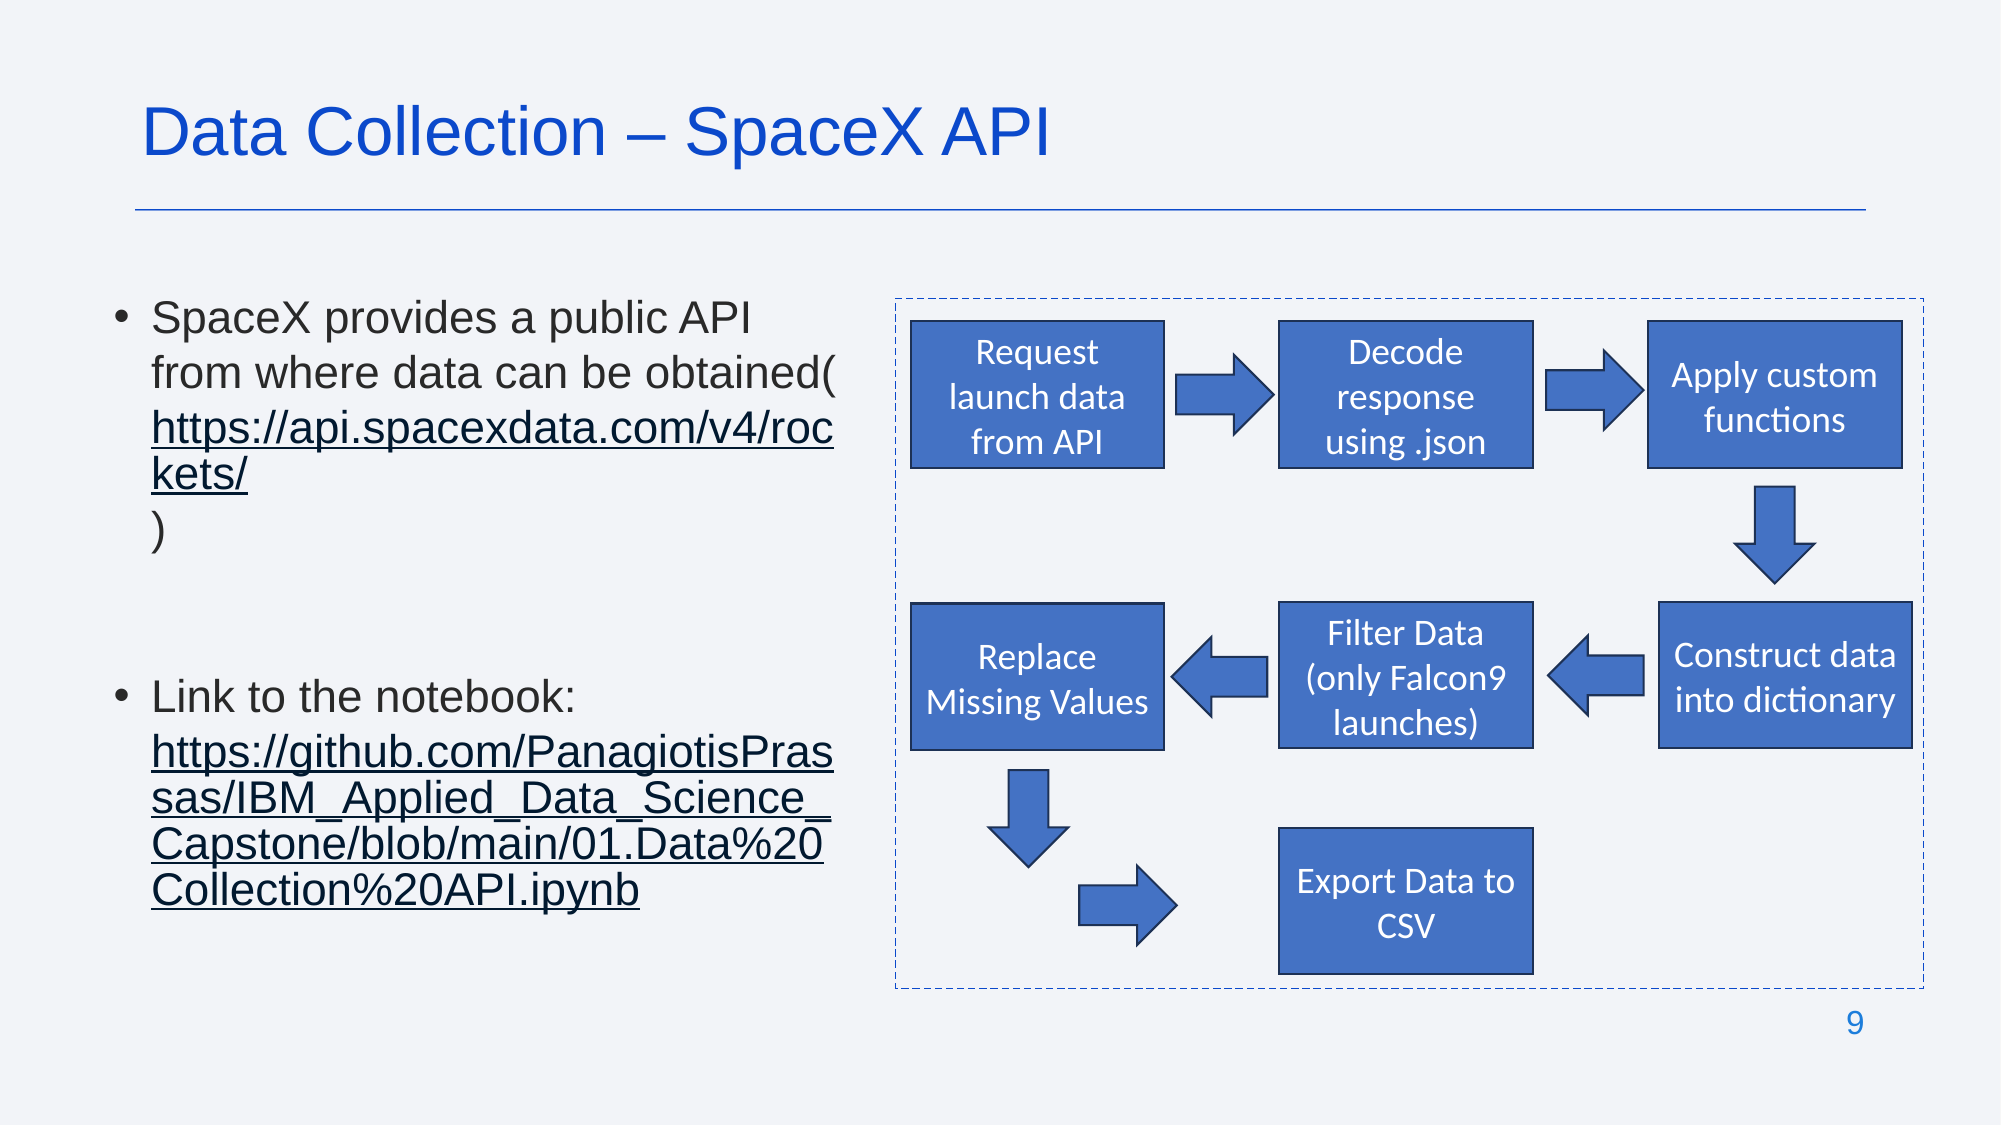

Data Collection – SpaceX API
SpaceX provides a public API from where data can be obtained(https://api.spacexdata.com/v4/rockets/)

Link to the notebook: https://github.com/PanagiotisPrassas/IBM_Applied_Data_Science_Capstone/blob/main/01.Data%20Collection%20API.ipynb

Request launch data from API
Decode response using .json
Apply custom functions

Filter Data (only Falcon9 launches)
Construct data into dictionary
Replace Missing Values

Export Data to CSV

9